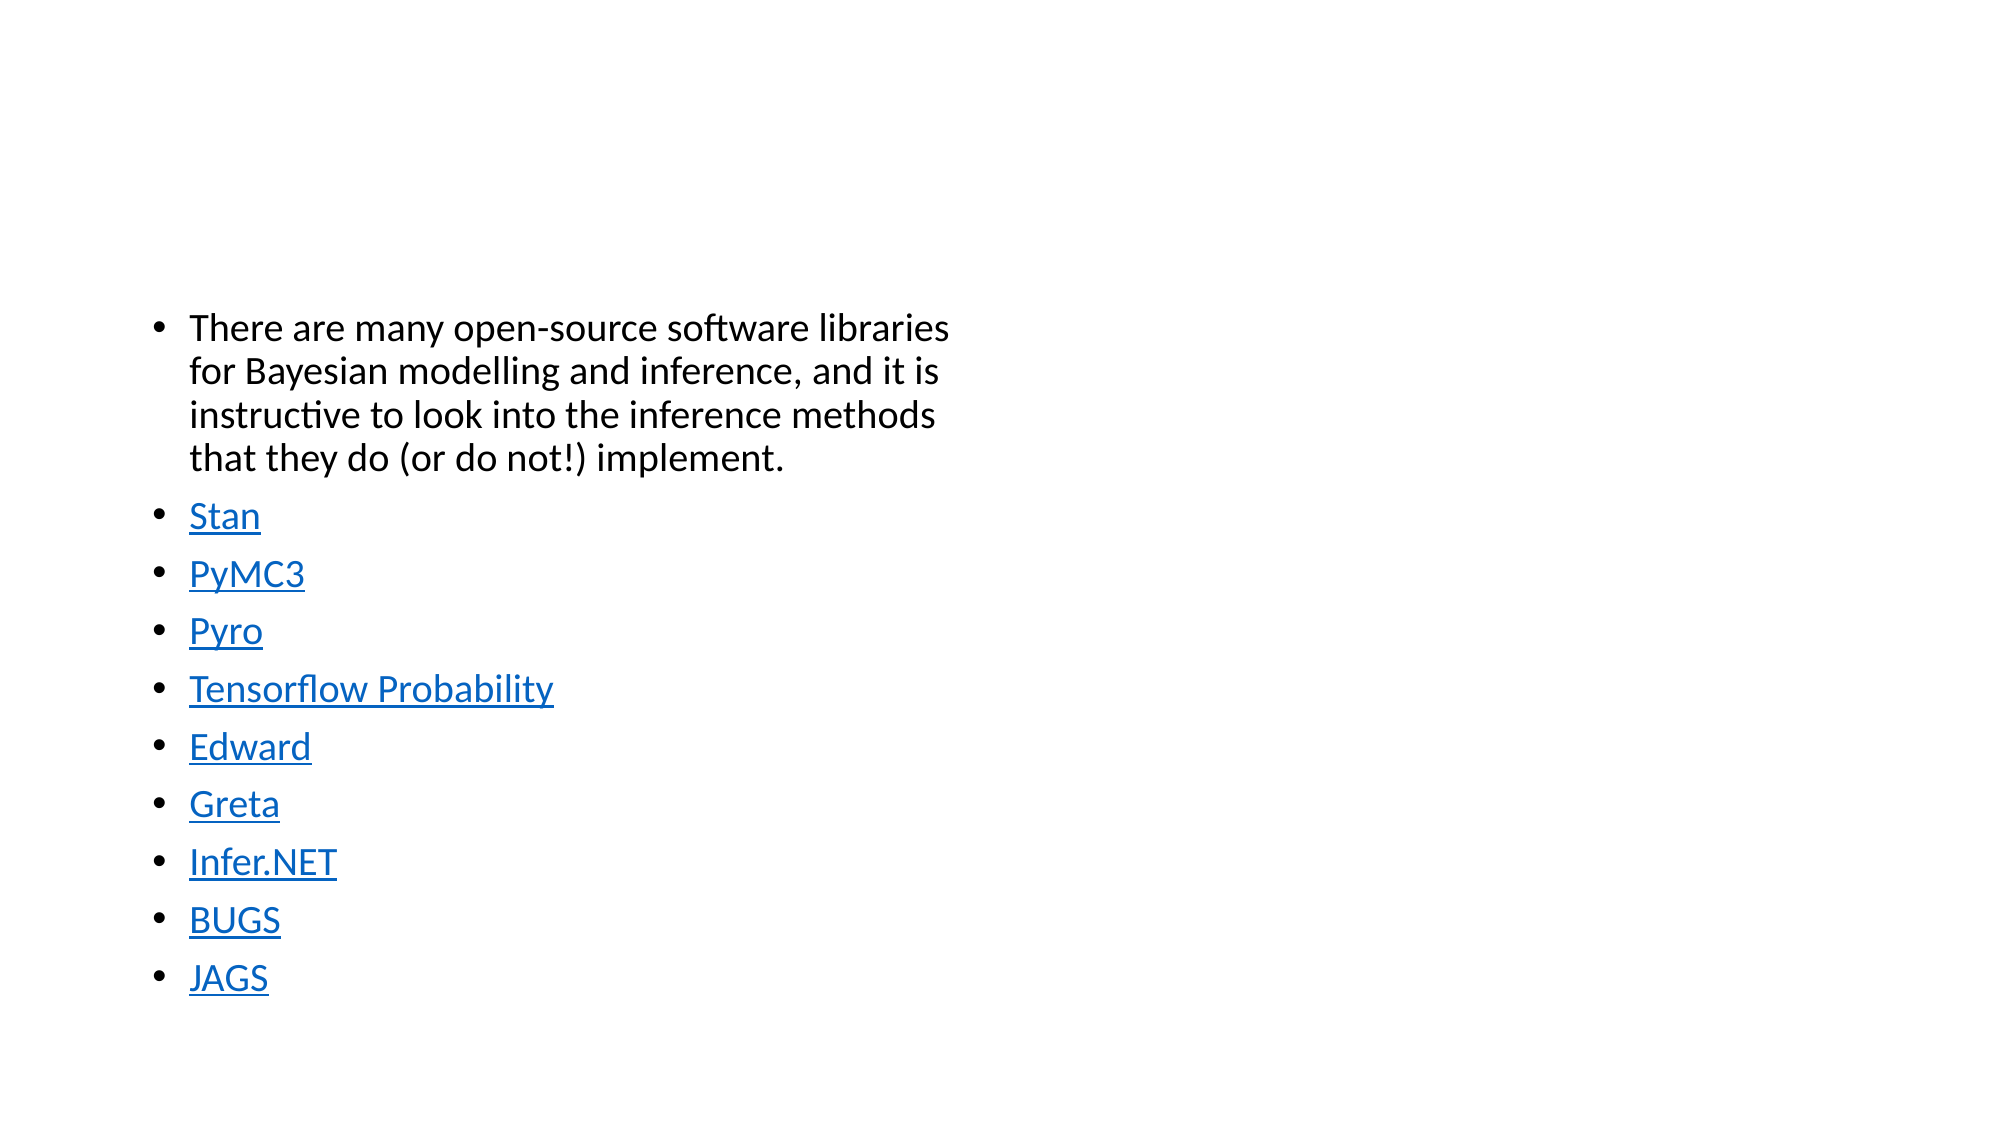

#
There are many open-source software libraries for Bayesian modelling and inference, and it is instructive to look into the inference methods that they do (or do not!) implement.
Stan
PyMC3
Pyro
Tensorflow Probability
Edward
Greta
Infer.NET
BUGS
JAGS